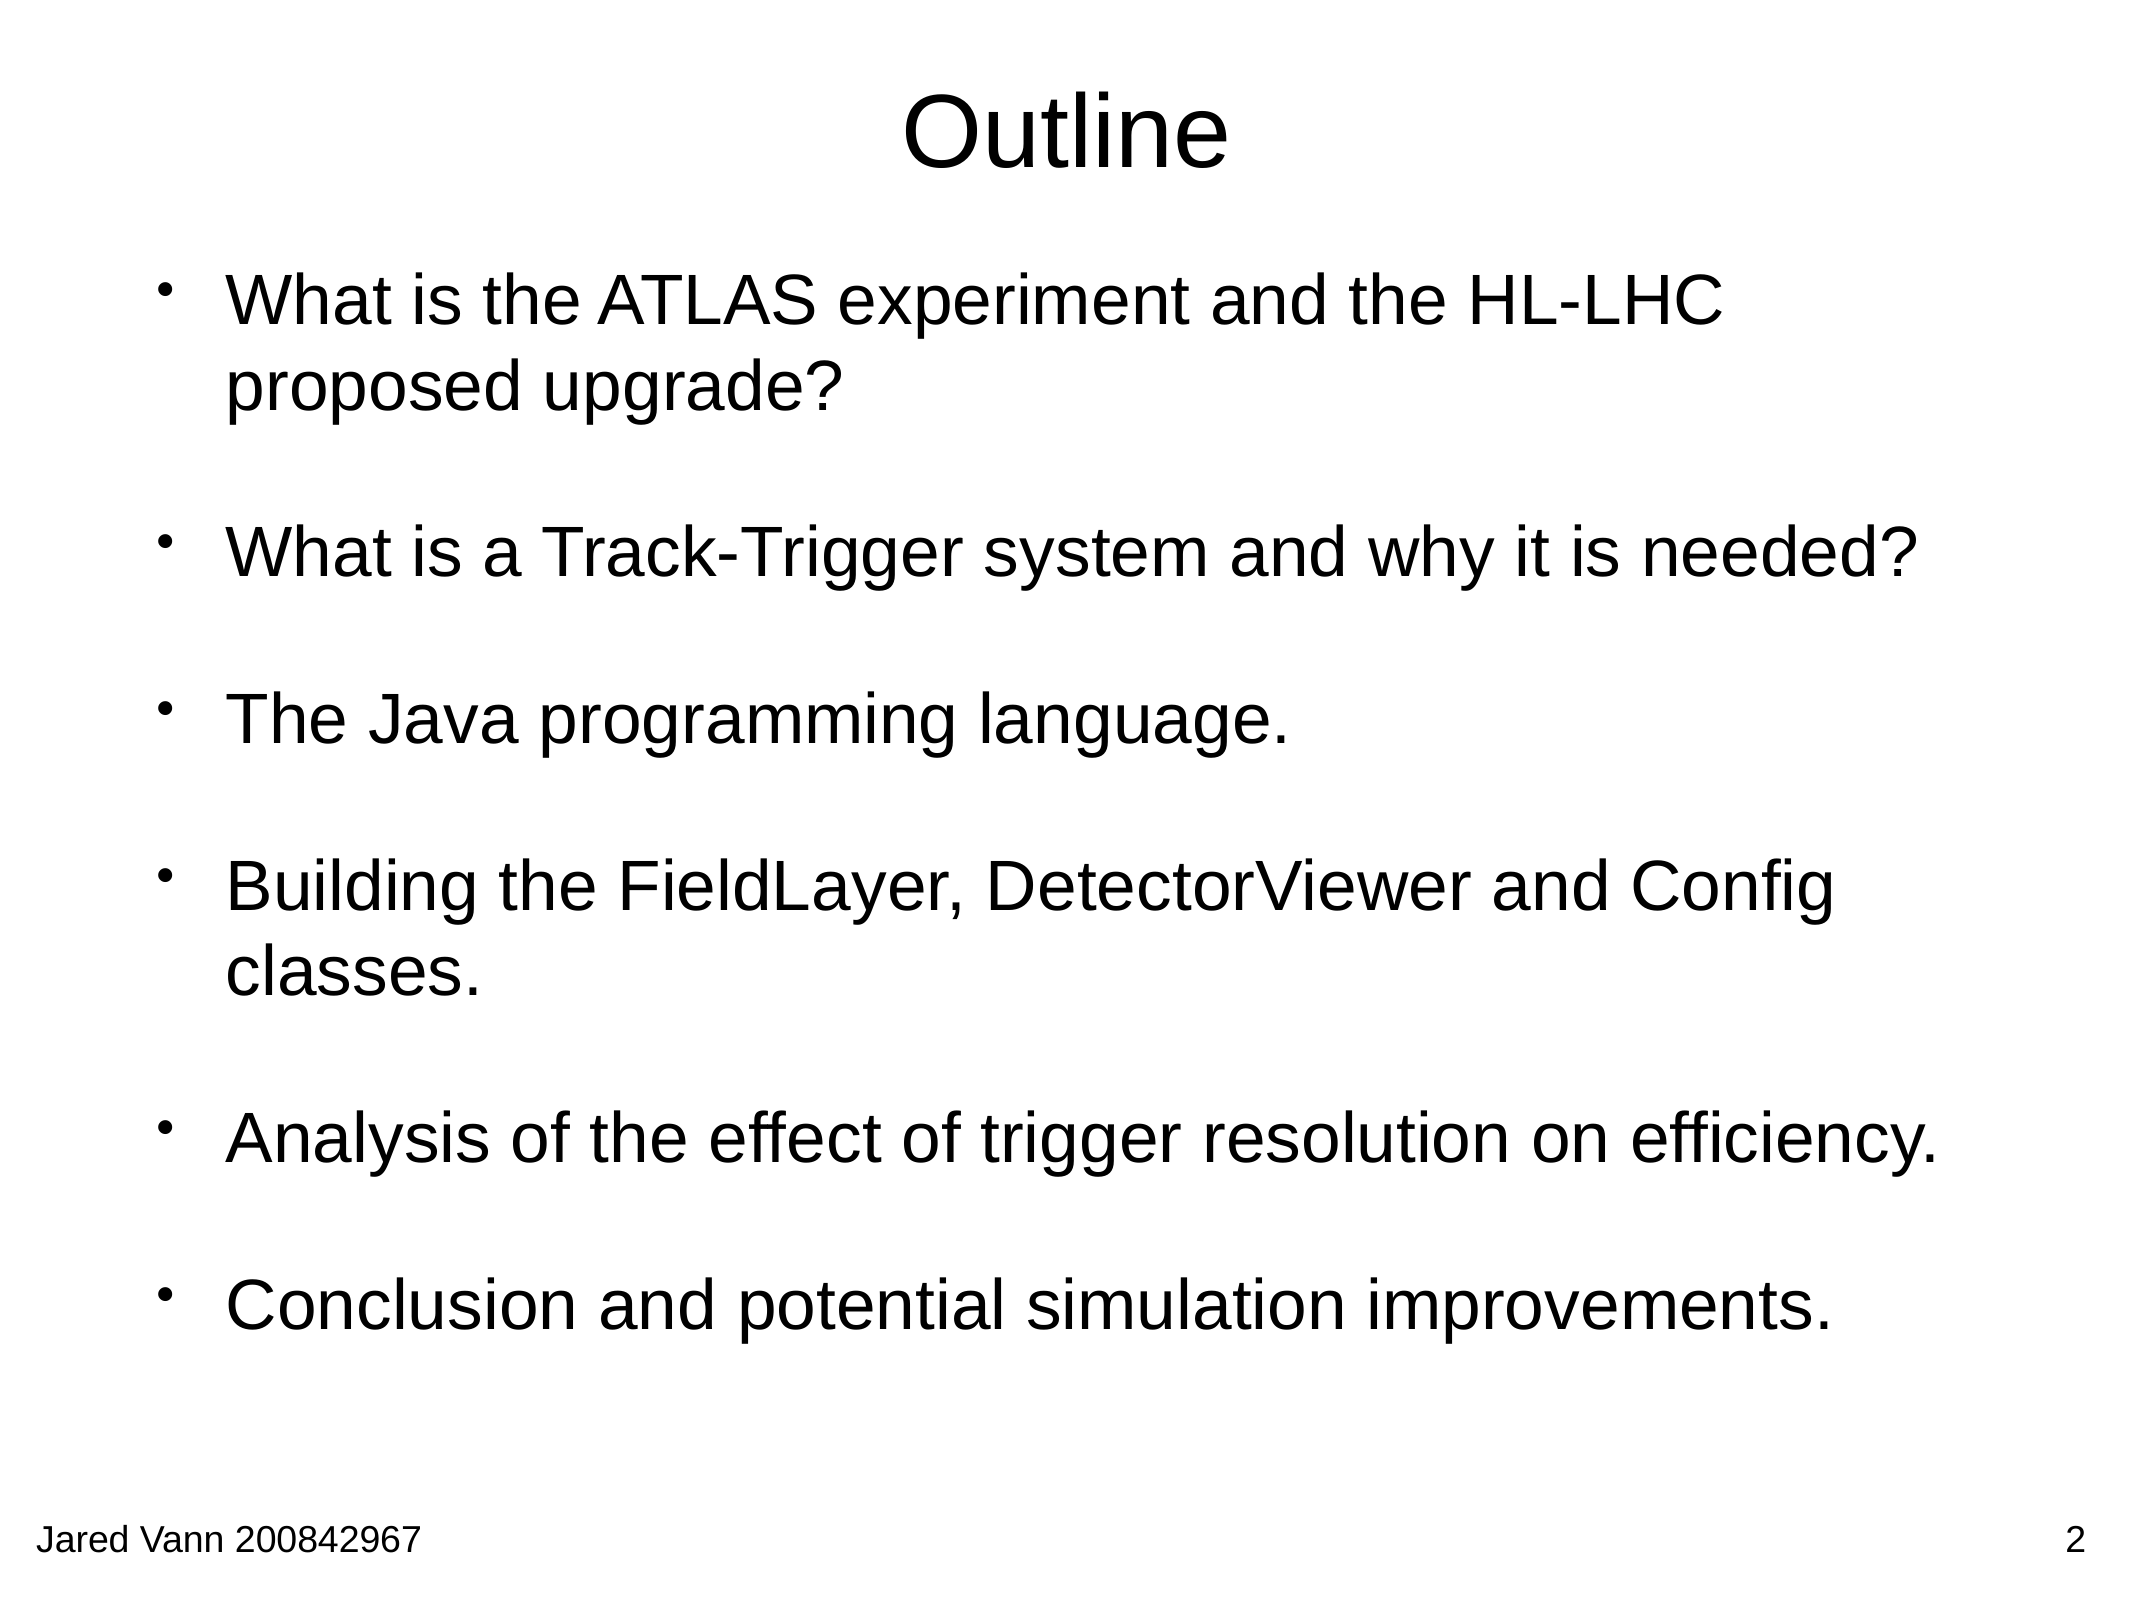

# Outline
What is the ATLAS experiment and the HL-LHC proposed upgrade?
What is a Track-Trigger system and why it is needed?
The Java programming language.
Building the FieldLayer, DetectorViewer and Config classes.
Analysis of the effect of trigger resolution on efficiency.
Conclusion and potential simulation improvements.
2